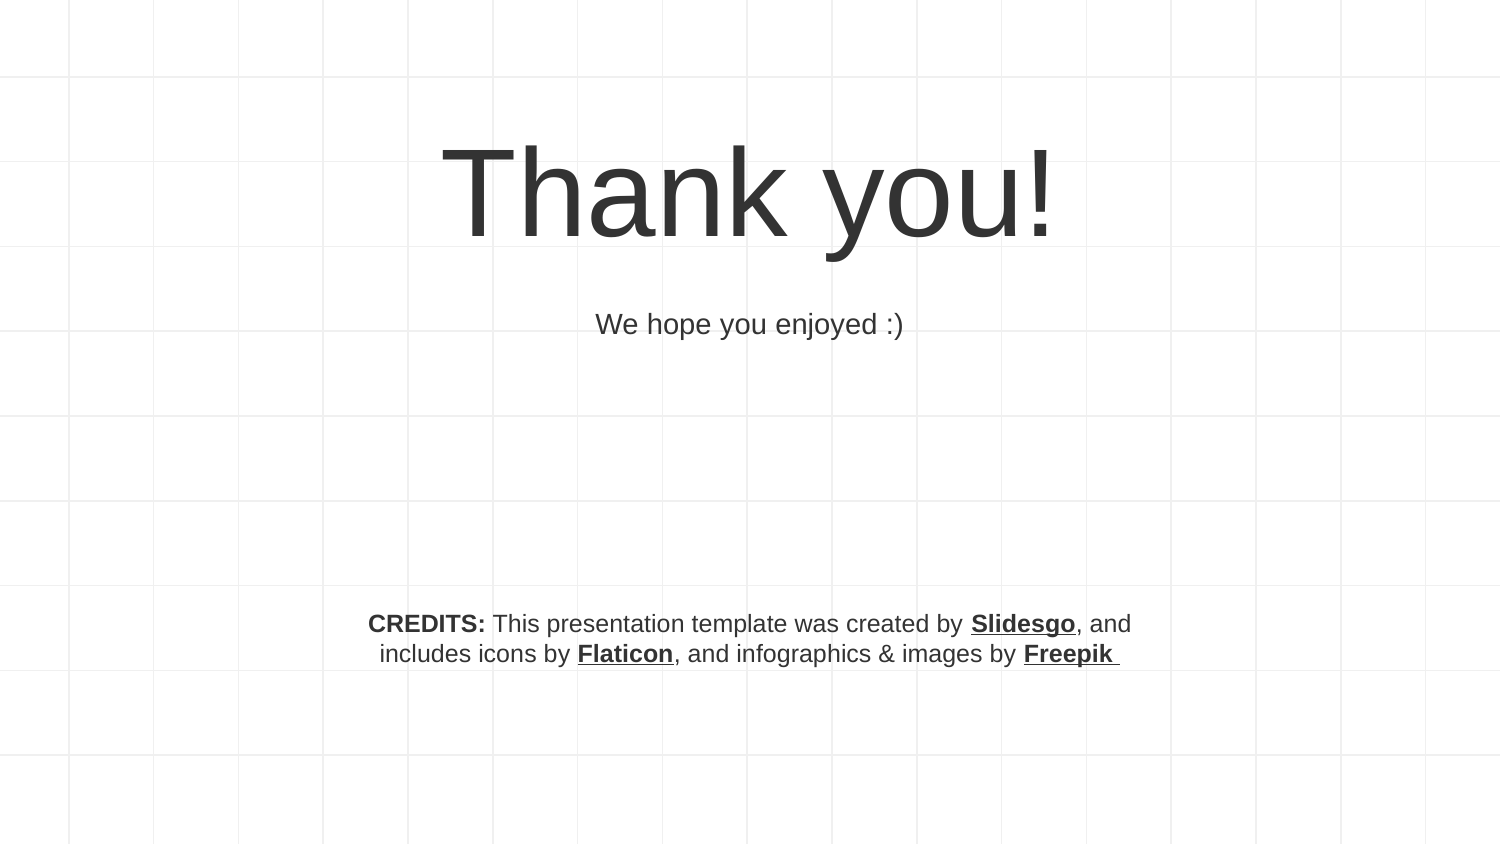

# Thank you!
We hope you enjoyed :)